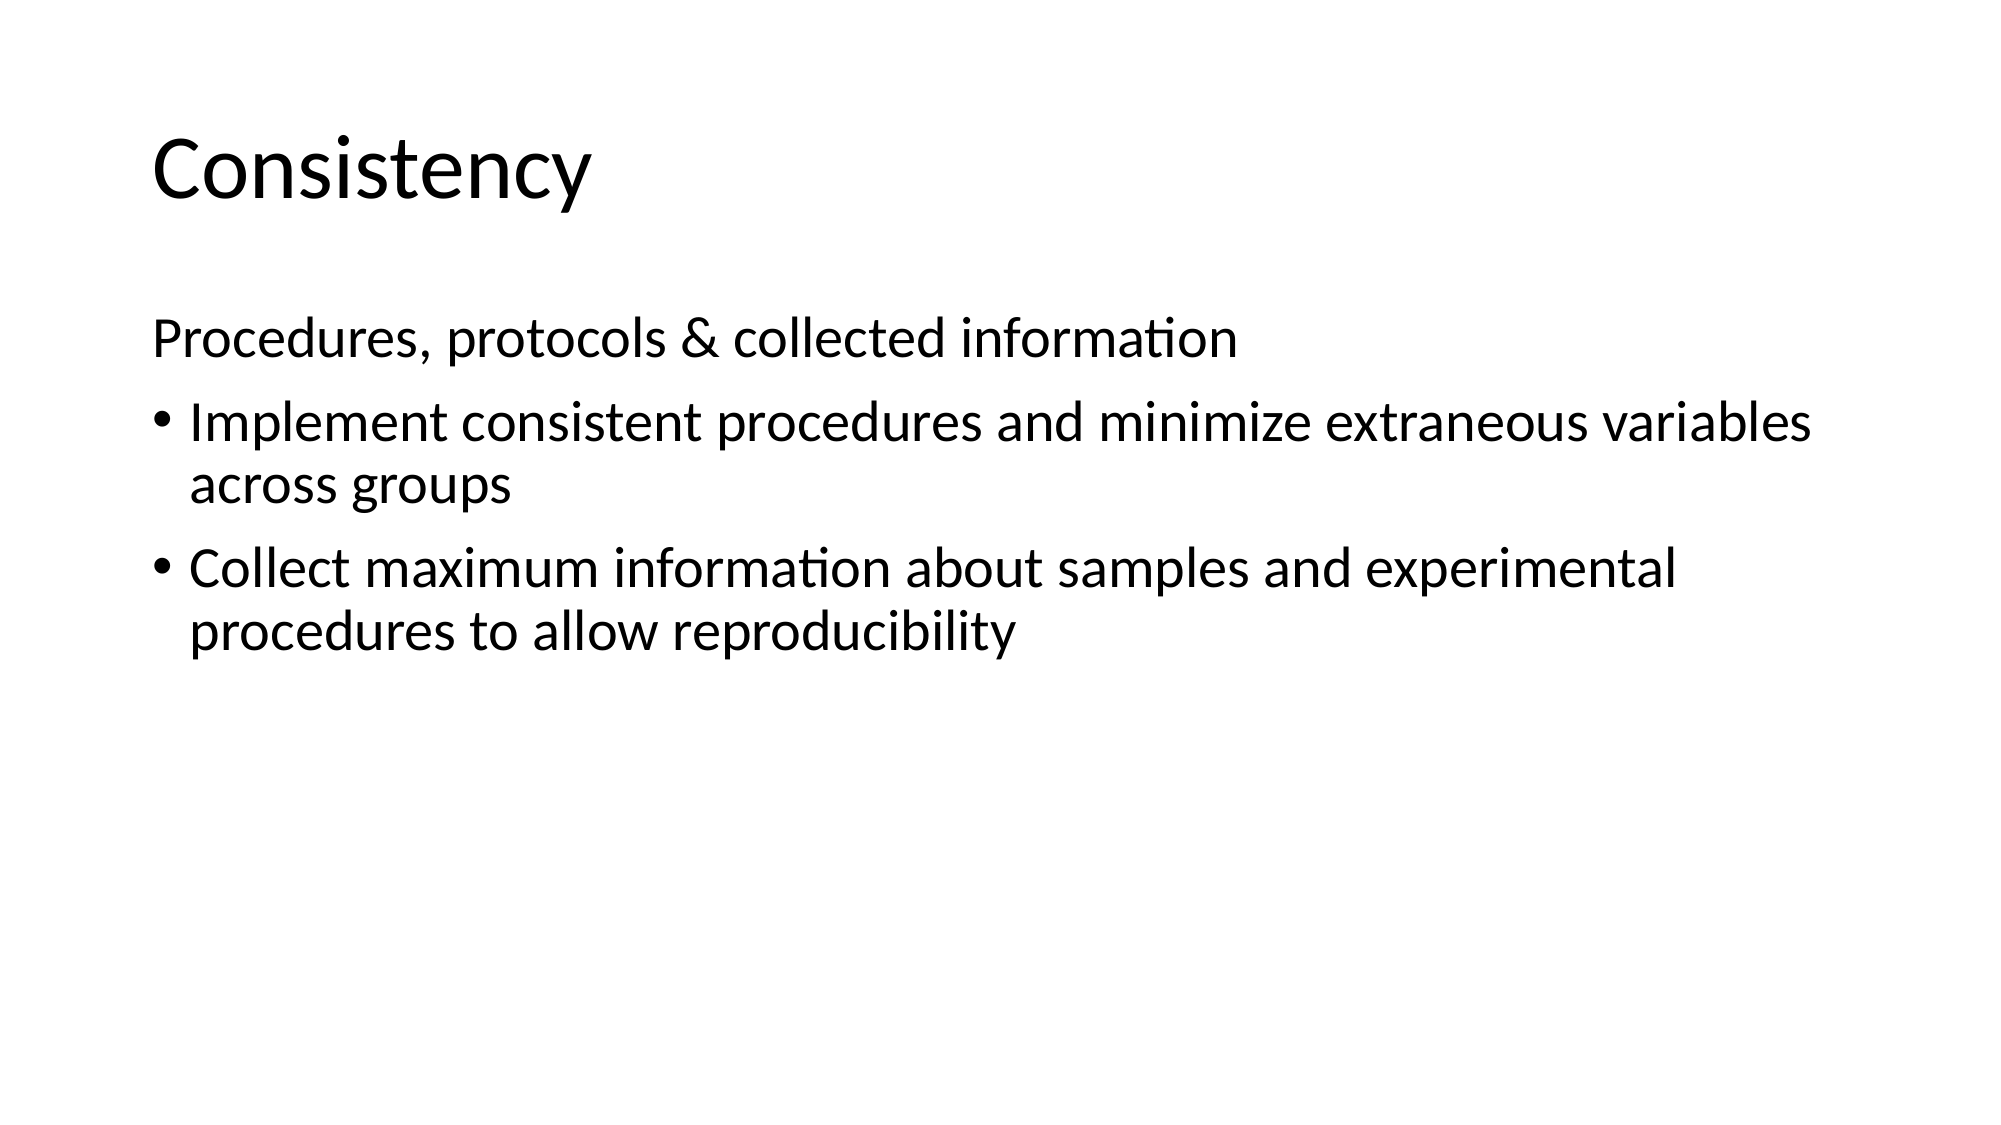

# Consistency
Procedures, protocols & collected information
Implement consistent procedures and minimize extraneous variables across groups
Collect maximum information about samples and experimental procedures to allow reproducibility